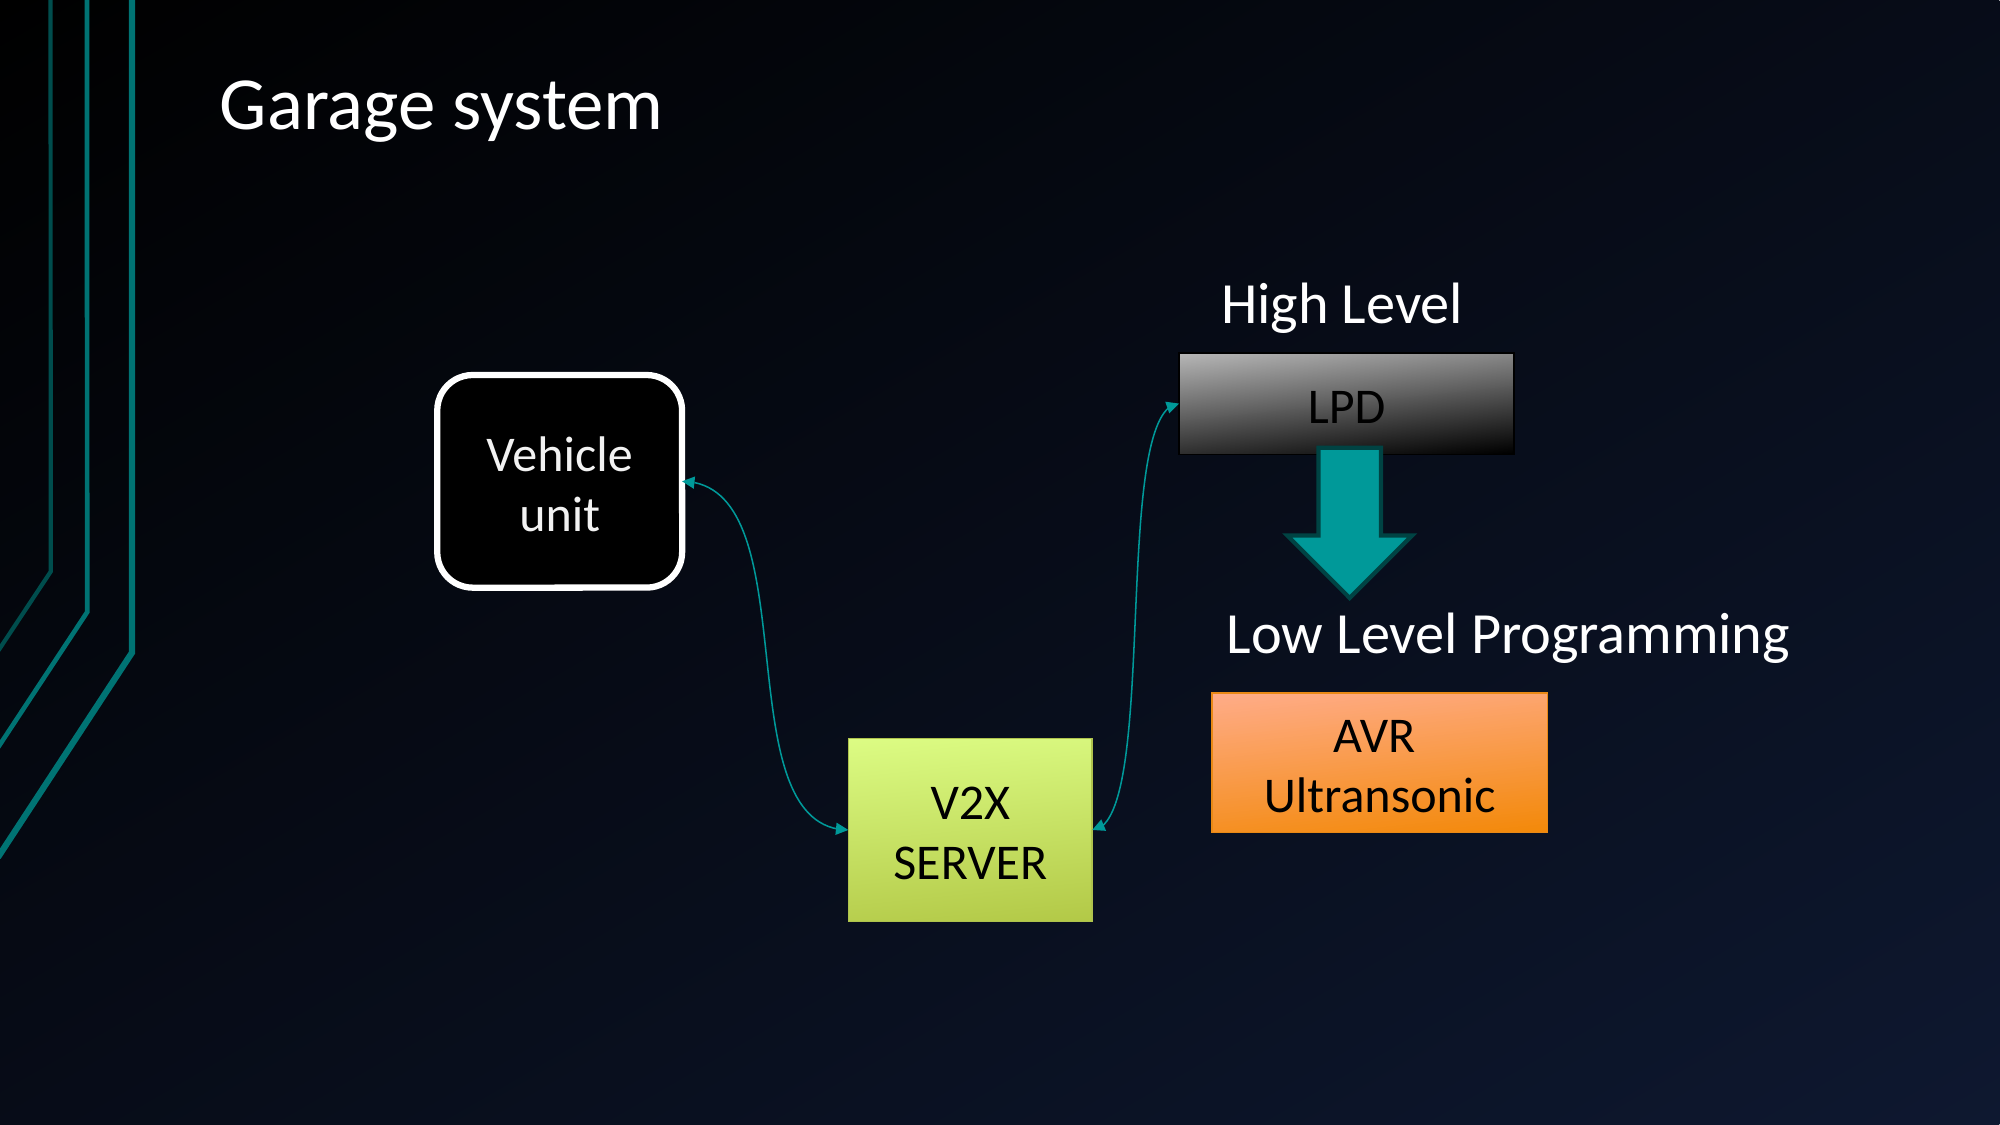

# Garage system
High Level
LPD
Vehicle unit

Low Level Programming
AVR
Ultransonic
V2X
SERVER